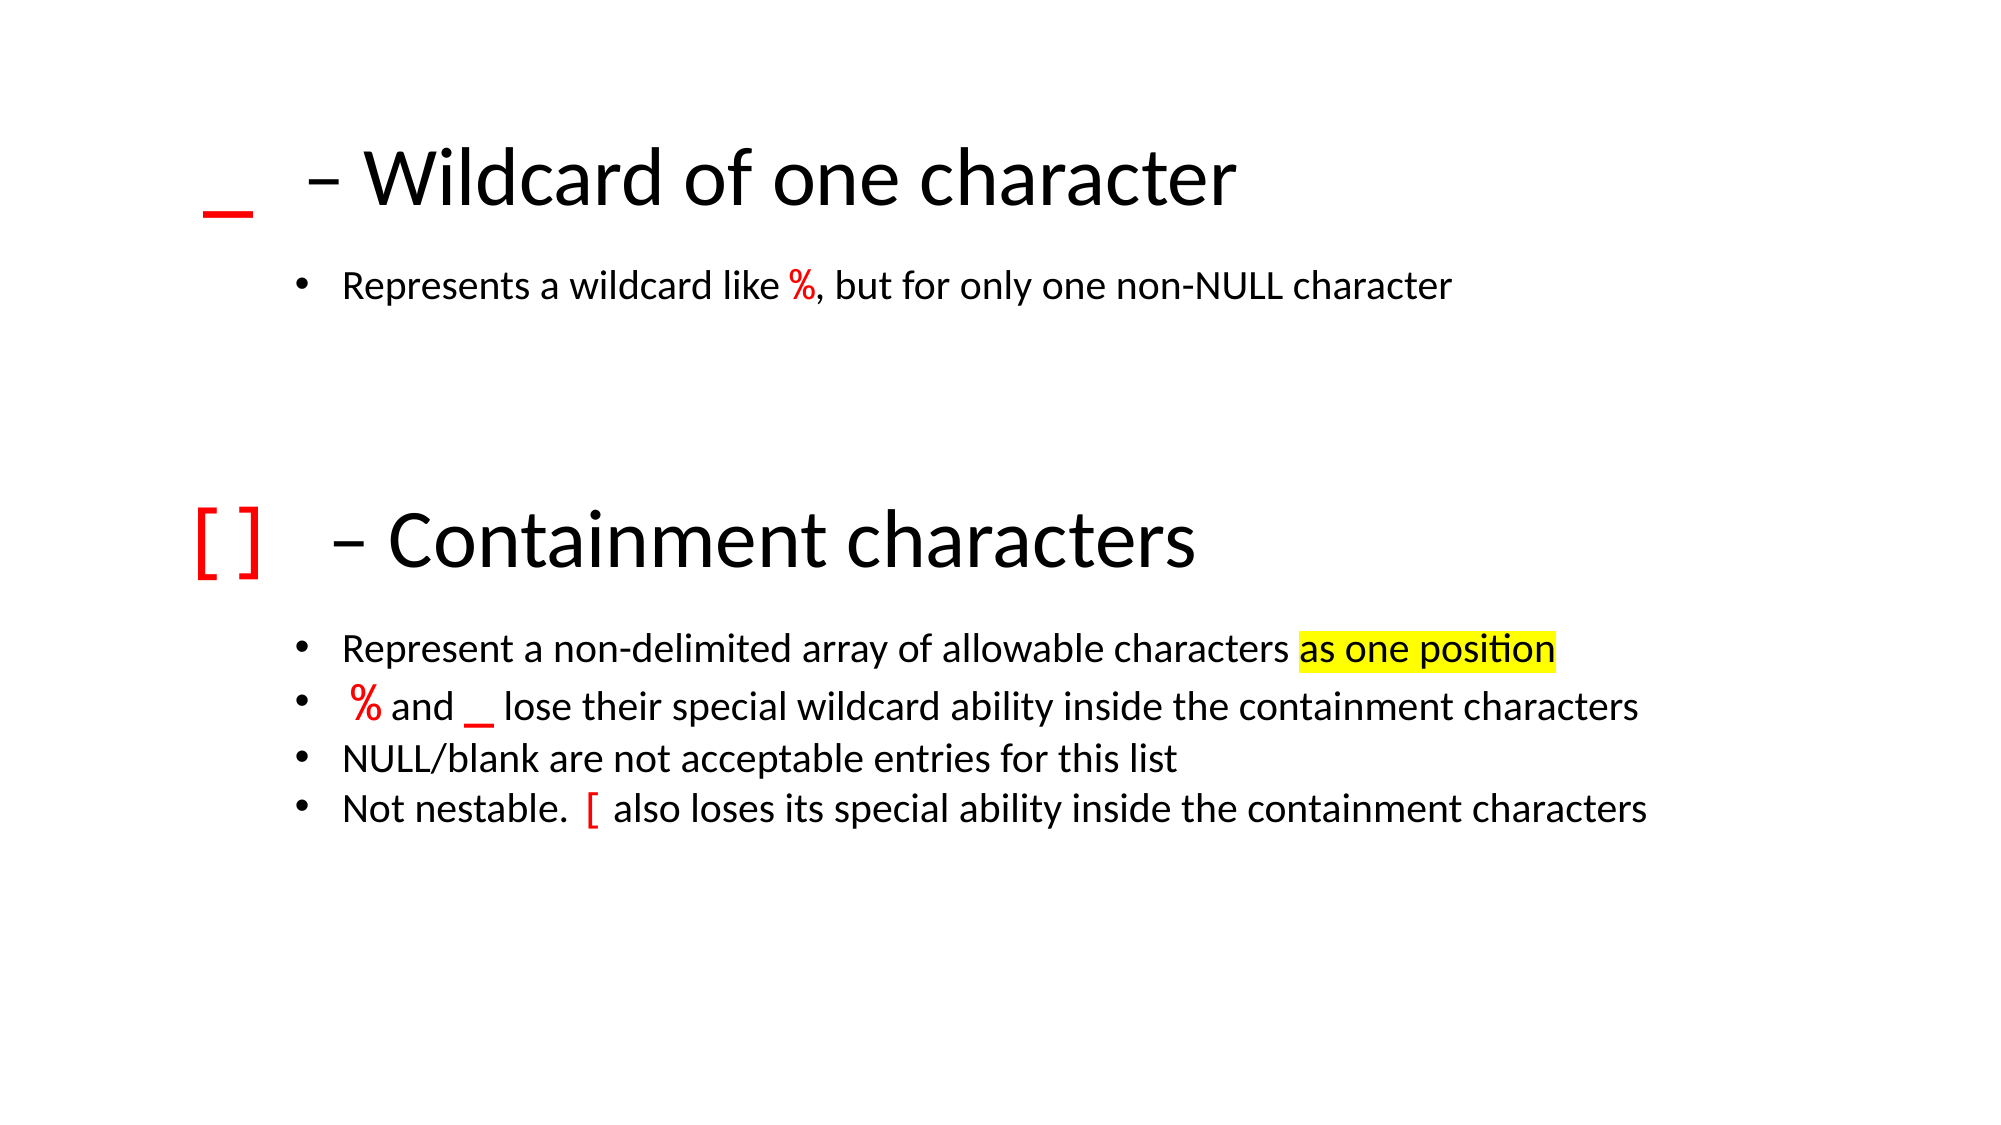

_ – Wildcard of one character
Represents a wildcard like %, but for only one non-NULL character
[] – Containment characters
Represent a non-delimited array of allowable characters as one position
 % and _ lose their special wildcard ability inside the containment characters
NULL/blank are not acceptable entries for this list
Not nestable. [ also loses its special ability inside the containment characters